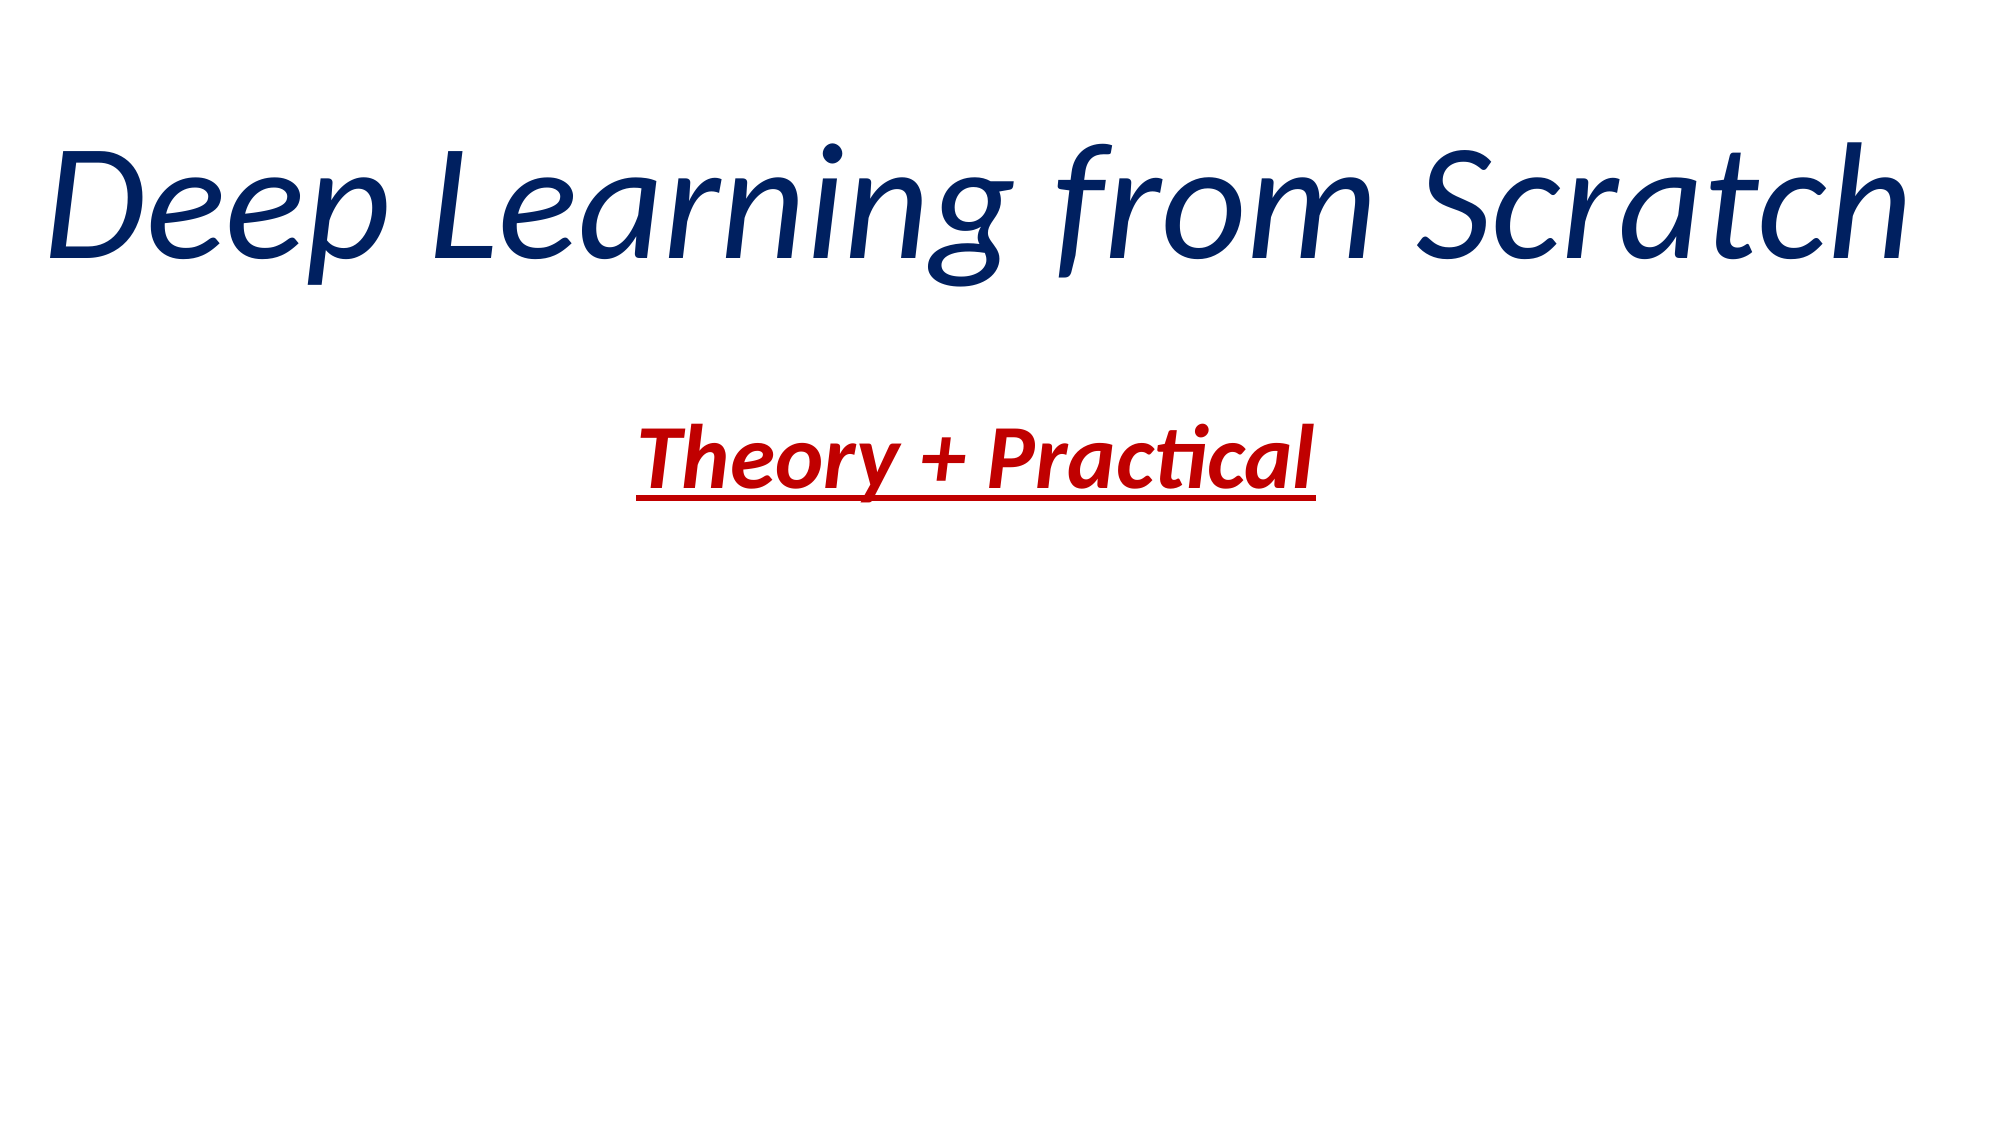

# Deep Learning from Scratch
Theory + Practical